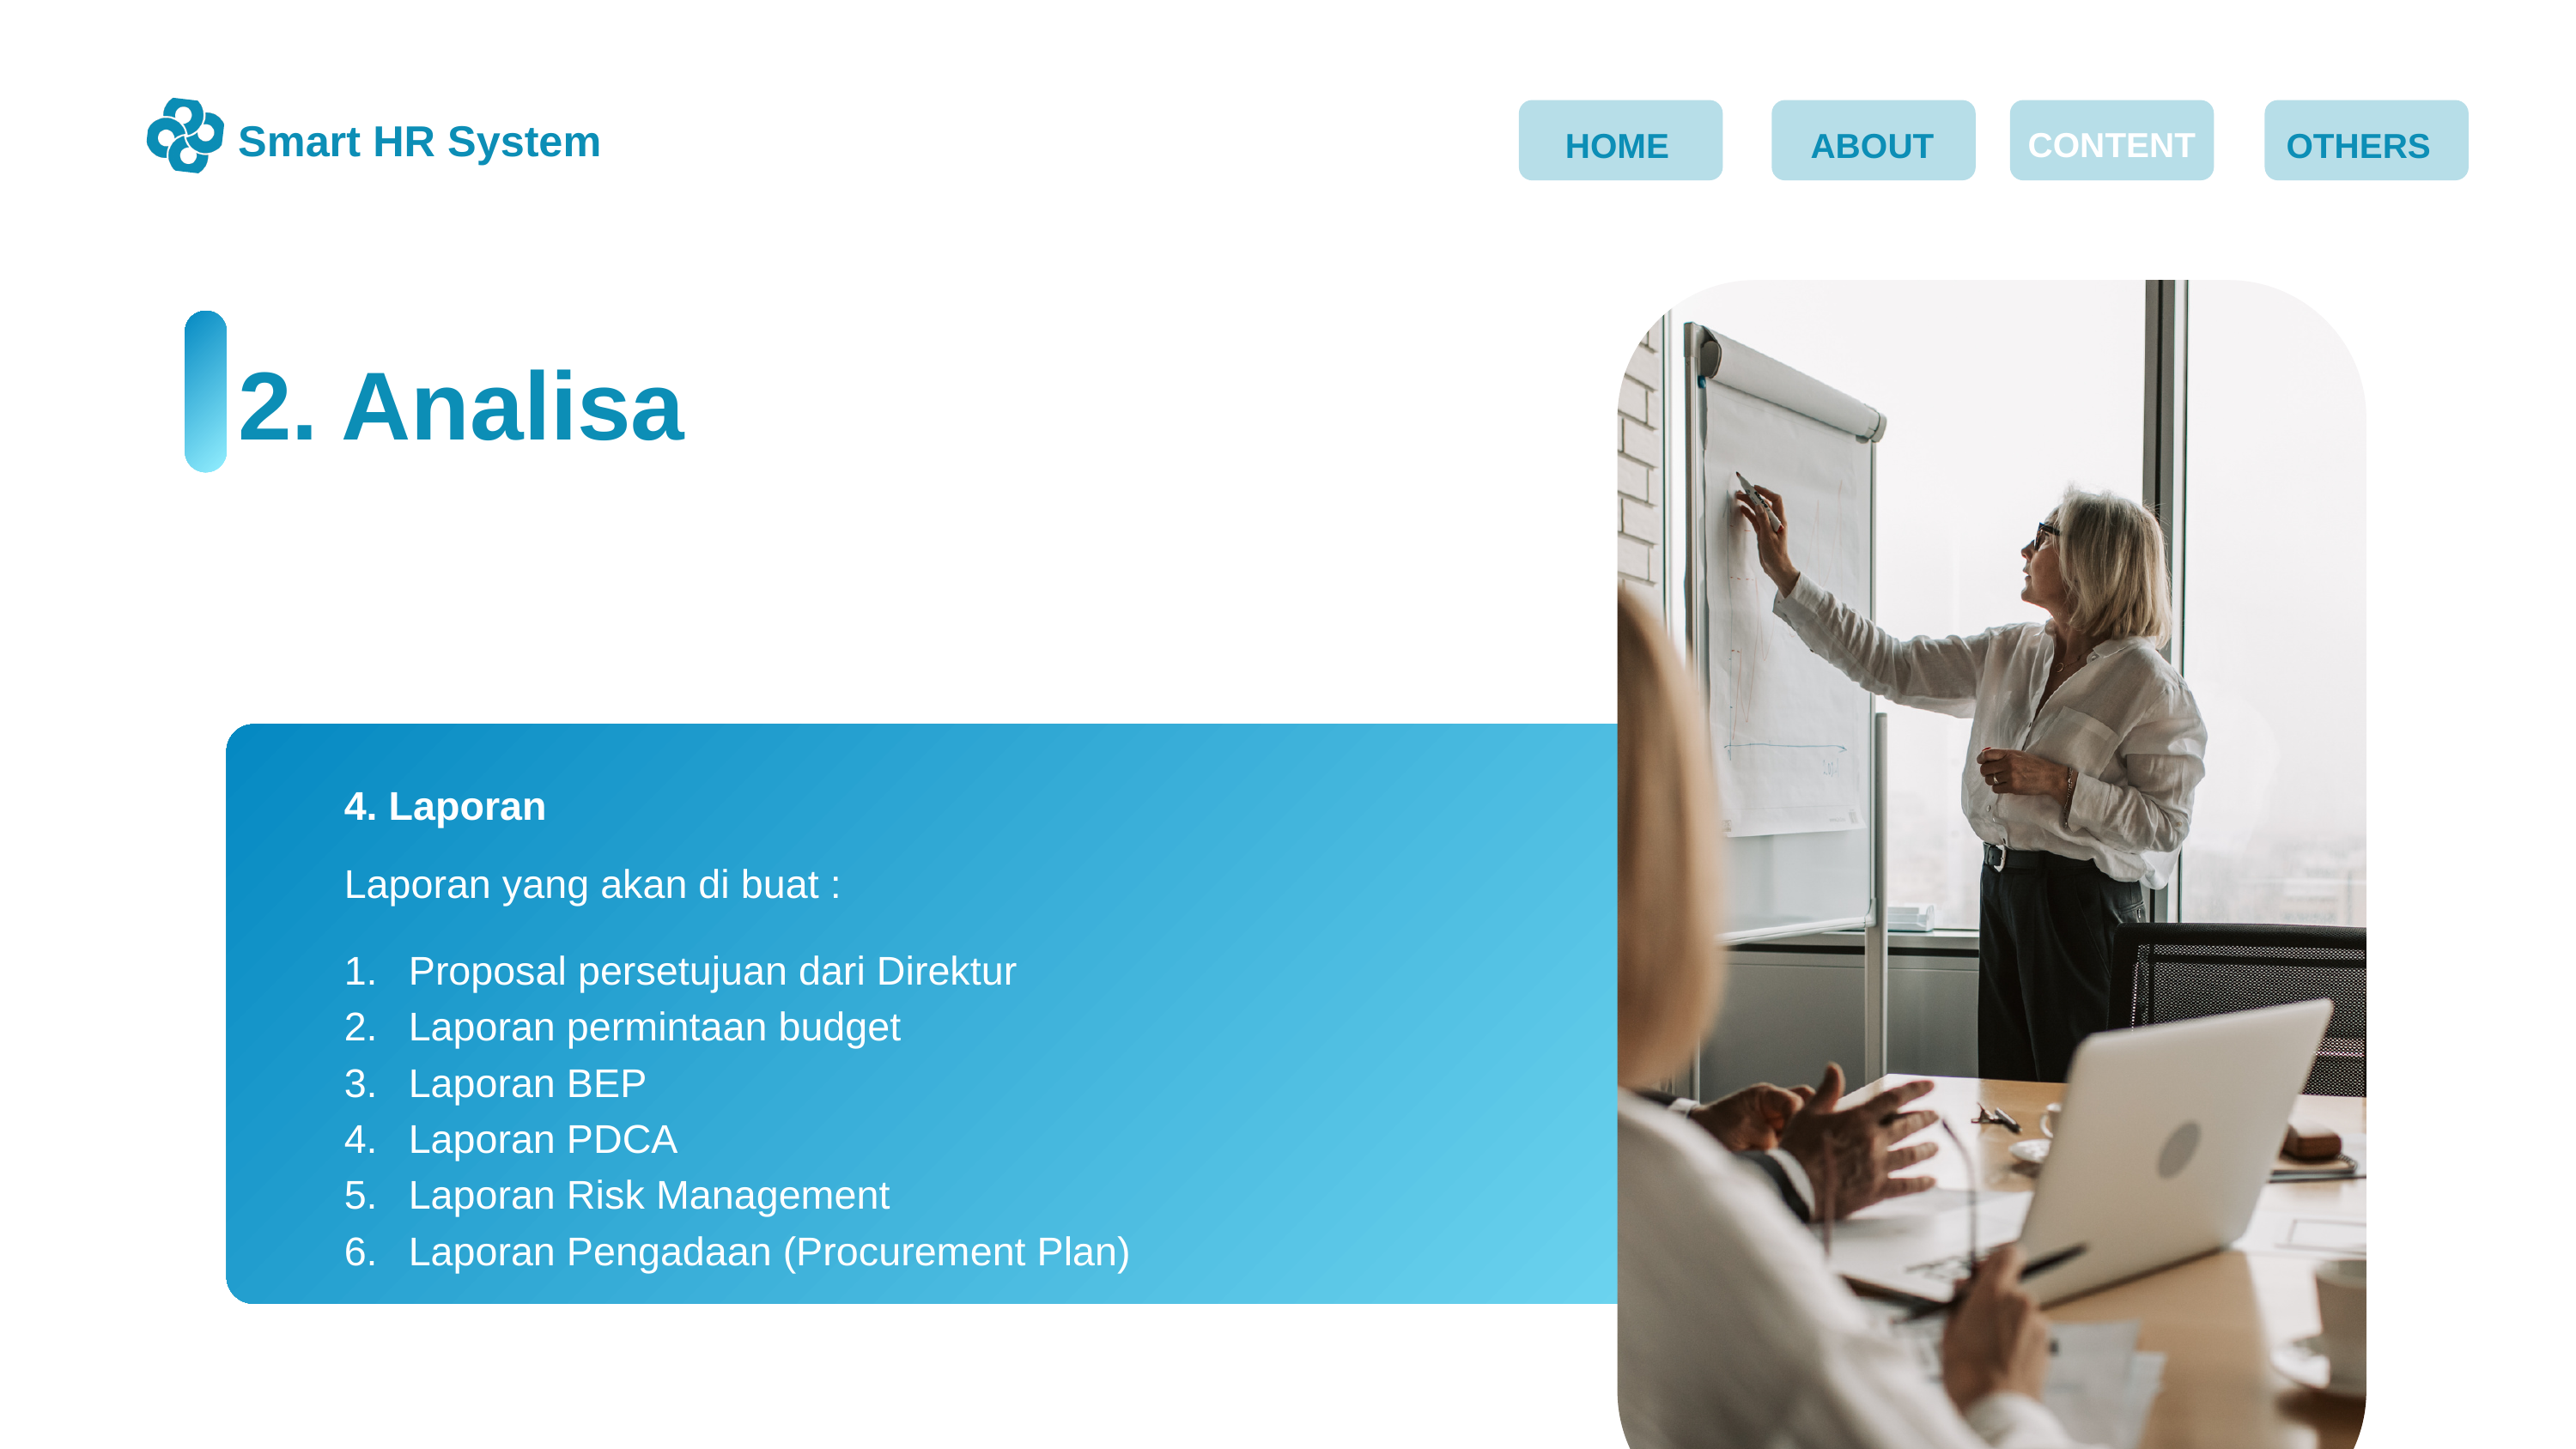

Smart HR System
CONTENT
HOME
ABOUT
OTHERS

2. Analisa

4. Laporan
Laporan yang akan di buat :
Proposal persetujuan dari Direktur
Laporan permintaan budget
Laporan BEP
Laporan PDCA
Laporan Risk Management
Laporan Pengadaan (Procurement Plan)